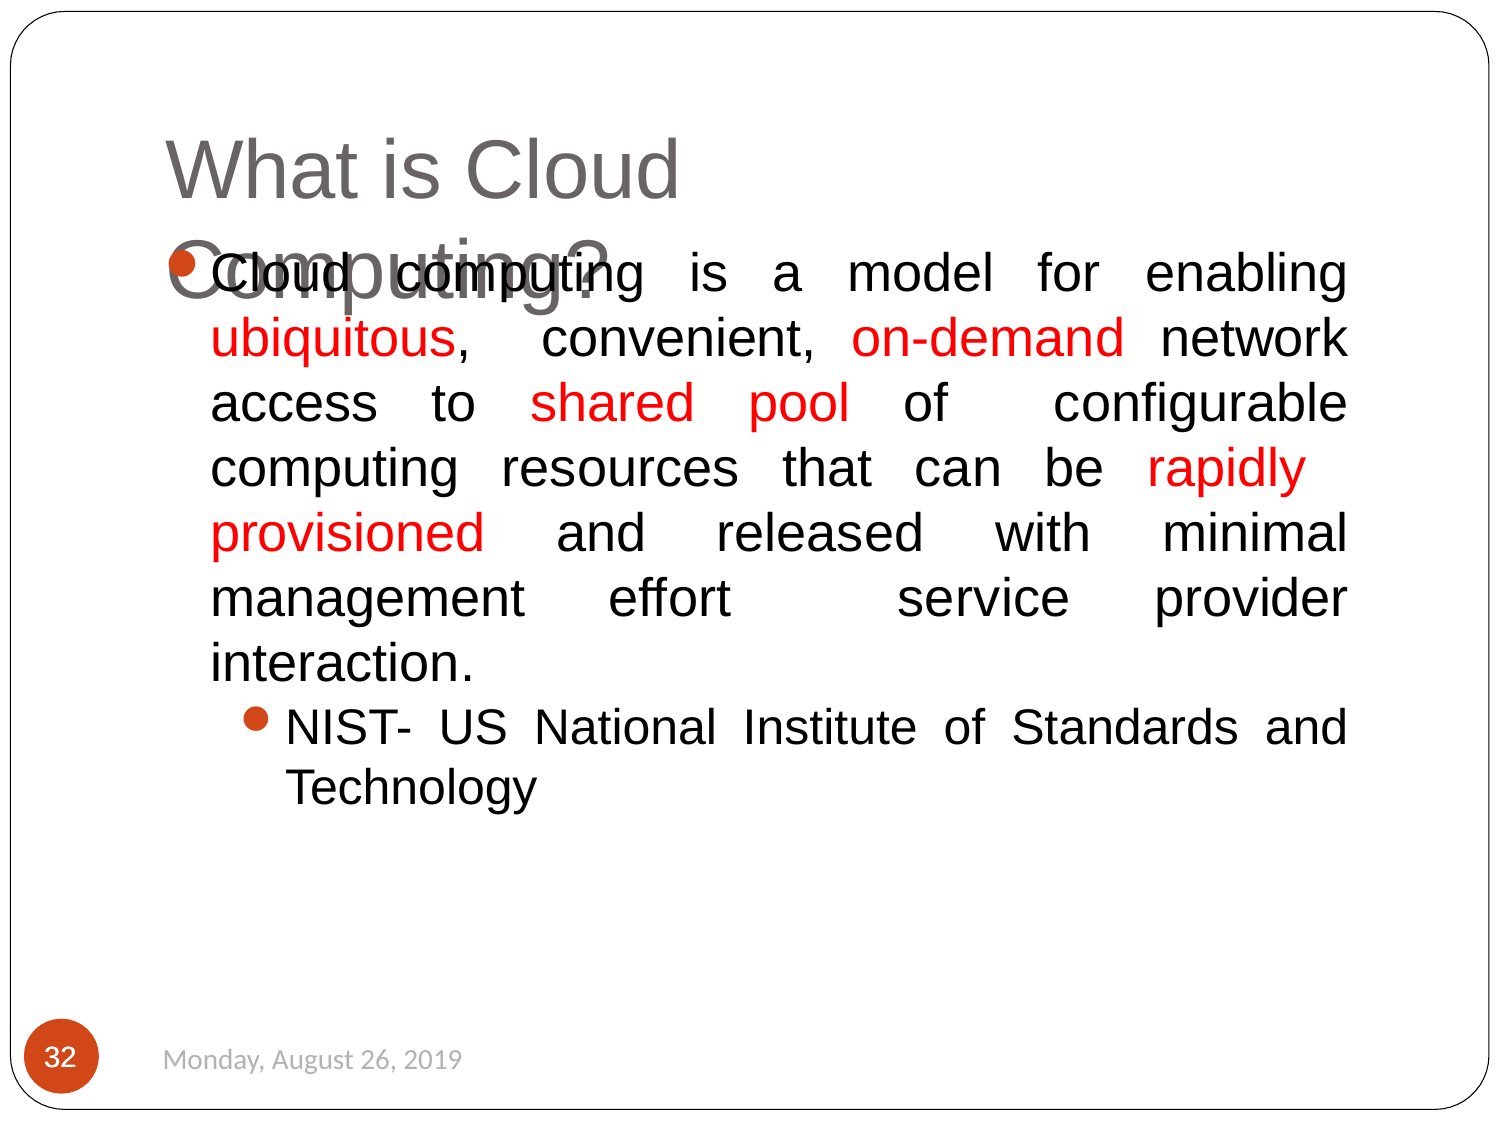

# What is Cloud Computing?
Cloud computing is a model for enabling ubiquitous,  convenient, on-demand network access to shared pool of  configurable computing resources that can be rapidly  provisioned and released with minimal management effort  service provider interaction.
NIST- US National Institute of Standards and Technology

32
32
Monday, August 26, 2019